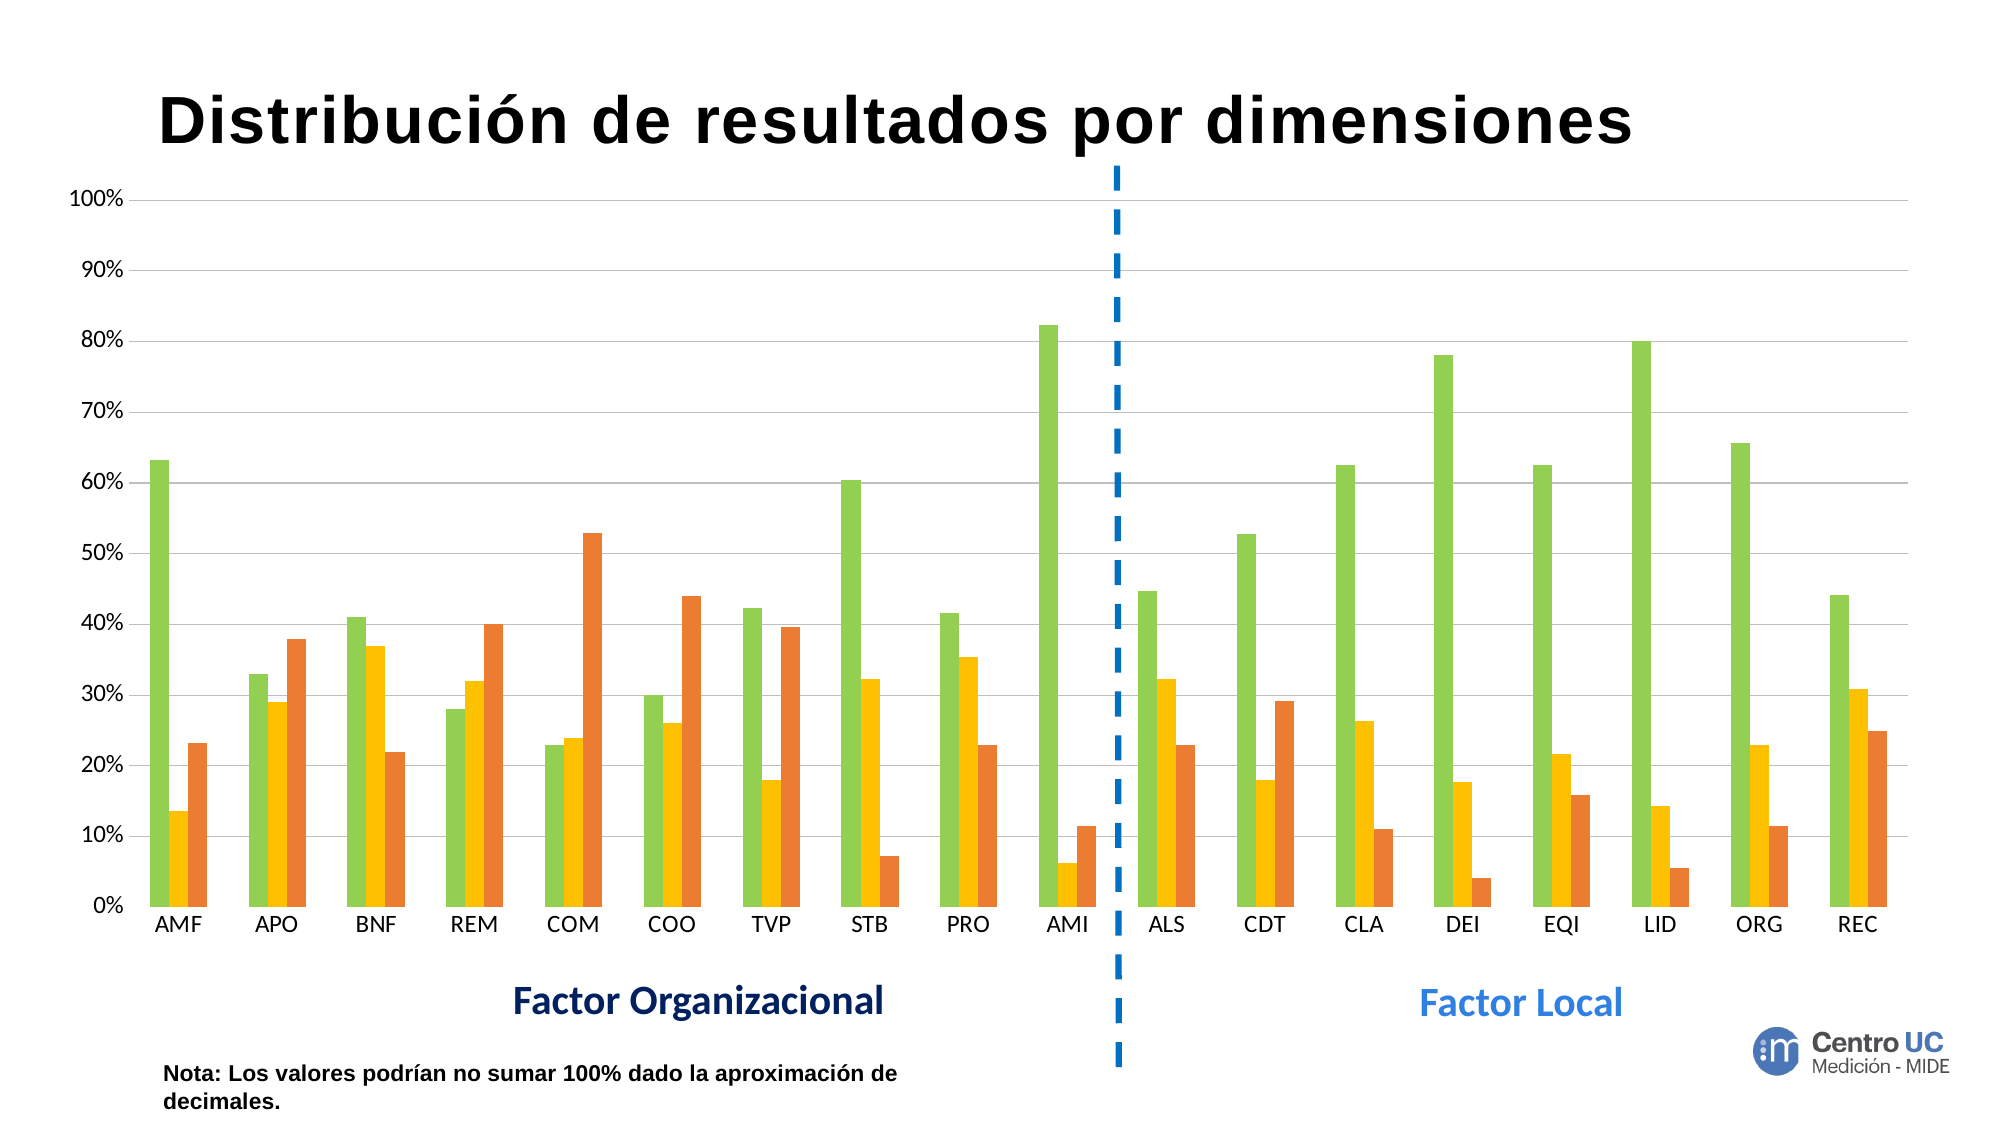

# Distribución de resultados por dimensiones

### Chart

| Category | Apreciación Positiva | Apreciación Neutra | Apreciación Negativa |
|---|---|---|---|
| AMF | 0.632 | 0.136 | 0.232 |
| APO | 0.33 | 0.29 | 0.38 |
| BNF | 0.41 | 0.37 | 0.22 |
| REM | 0.28 | 0.32 | 0.4 |
| COM | 0.23 | 0.24 | 0.53 |
| COO | 0.3 | 0.26 | 0.44 |
| TVP | 0.4236111111111111 | 0.18055555555555555 | 0.3958333333333333 |
| STB | 0.6041666666666666 | 0.3229166666666667 | 0.07291666666666667 |
| PRO | 0.4166666666666667 | 0.3541666666666667 | 0.22916666666666666 |
| AMI | 0.8229166666666666 | 0.0625 | 0.11458333333333333 |
| ALS | 0.4479166666666667 | 0.3229166666666667 | 0.22916666666666666 |
| CDT | 0.5277777777777778 | 0.18055555555555555 | 0.2916666666666667 |
| CLA | 0.625 | 0.2638888888888889 | 0.1111111111111111 |
| DEI | 0.78125 | 0.17708333333333334 | 0.041666666666666664 |
| EQI | 0.625 | 0.21666666666666667 | 0.15833333333333333 |
| LID | 0.8009259259259259 | 0.14351851851851852 | 0.05555555555555555 |
| ORG | 0.65625 | 0.22916666666666666 | 0.11458333333333333 |
| REC | 0.44166666666666665 | 0.30833333333333335 | 0.25 |
Factor Organizacional
Factor Local
Nota: Los valores podrían no sumar 100% dado la aproximación de decimales.